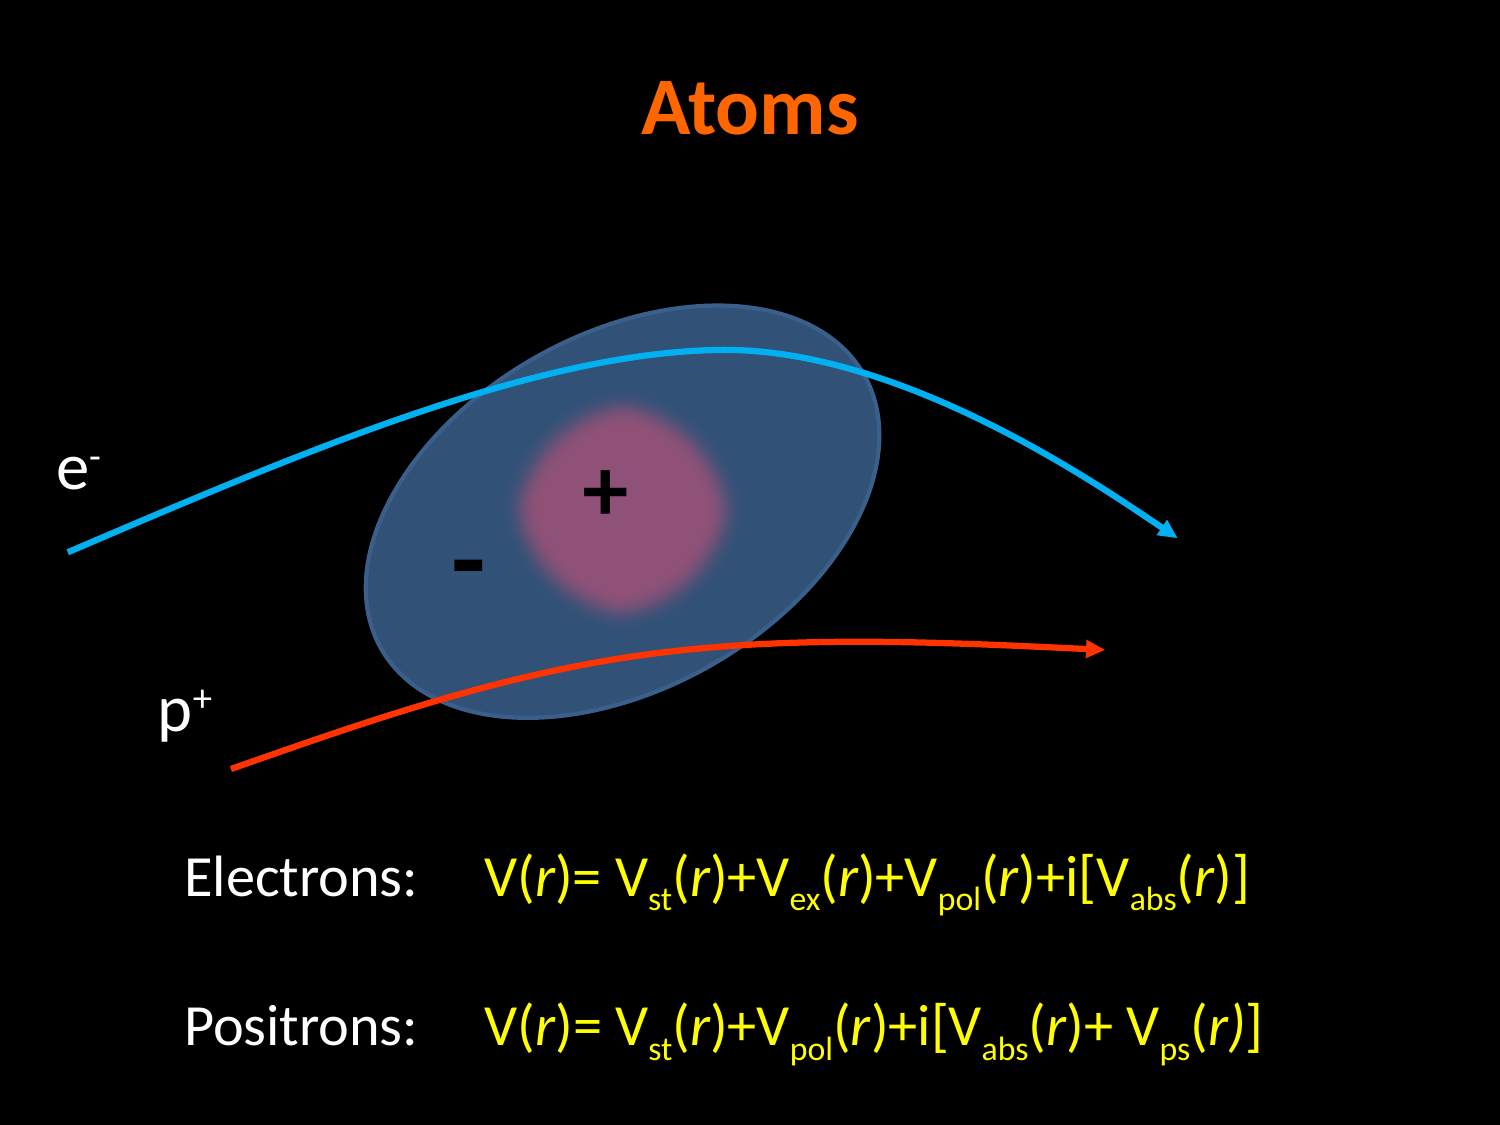

Atoms

e-
+
−

p+
Electrons:     V(r)= Vst(r)+Vex(r)+Vpol(r)+i[Vabs(r)]

Positrons:     V(r)= Vst(r)+Vpol(r)+i[Vabs(r)+ Vps(r)]